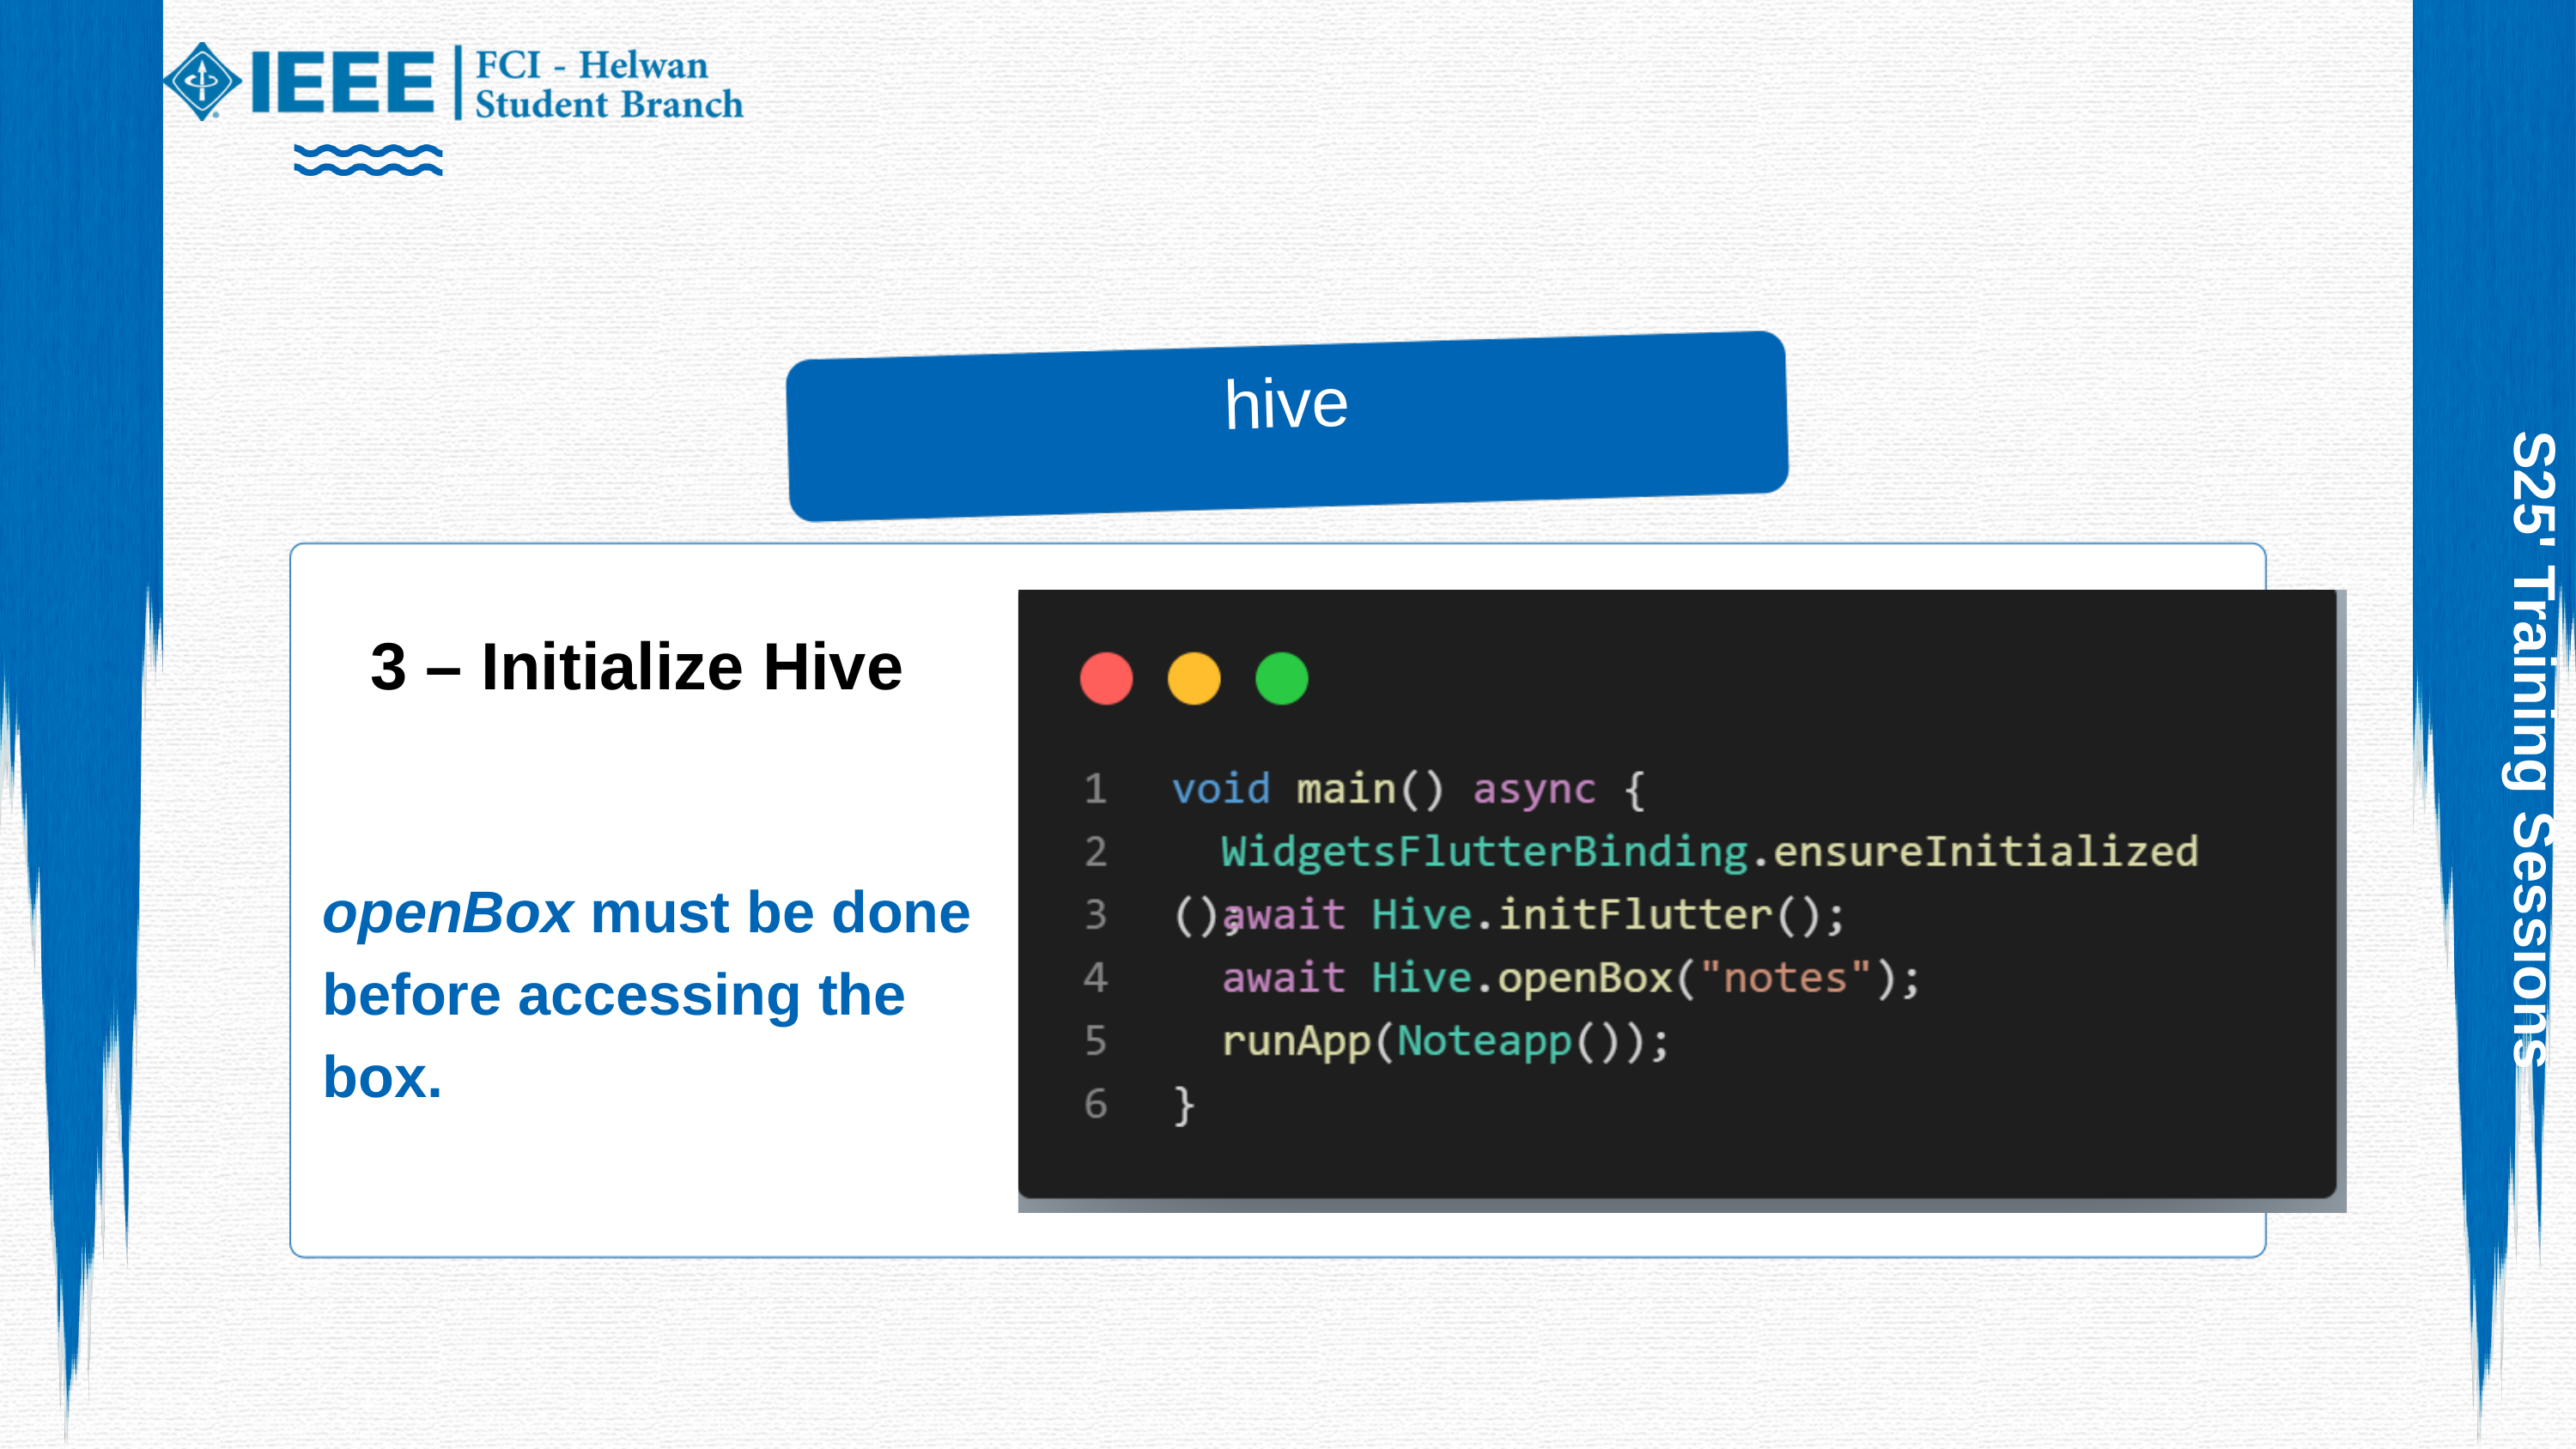

hive

3 – Initialize Hive

S25' Training Sessions
openBox must be done before accessing the box.